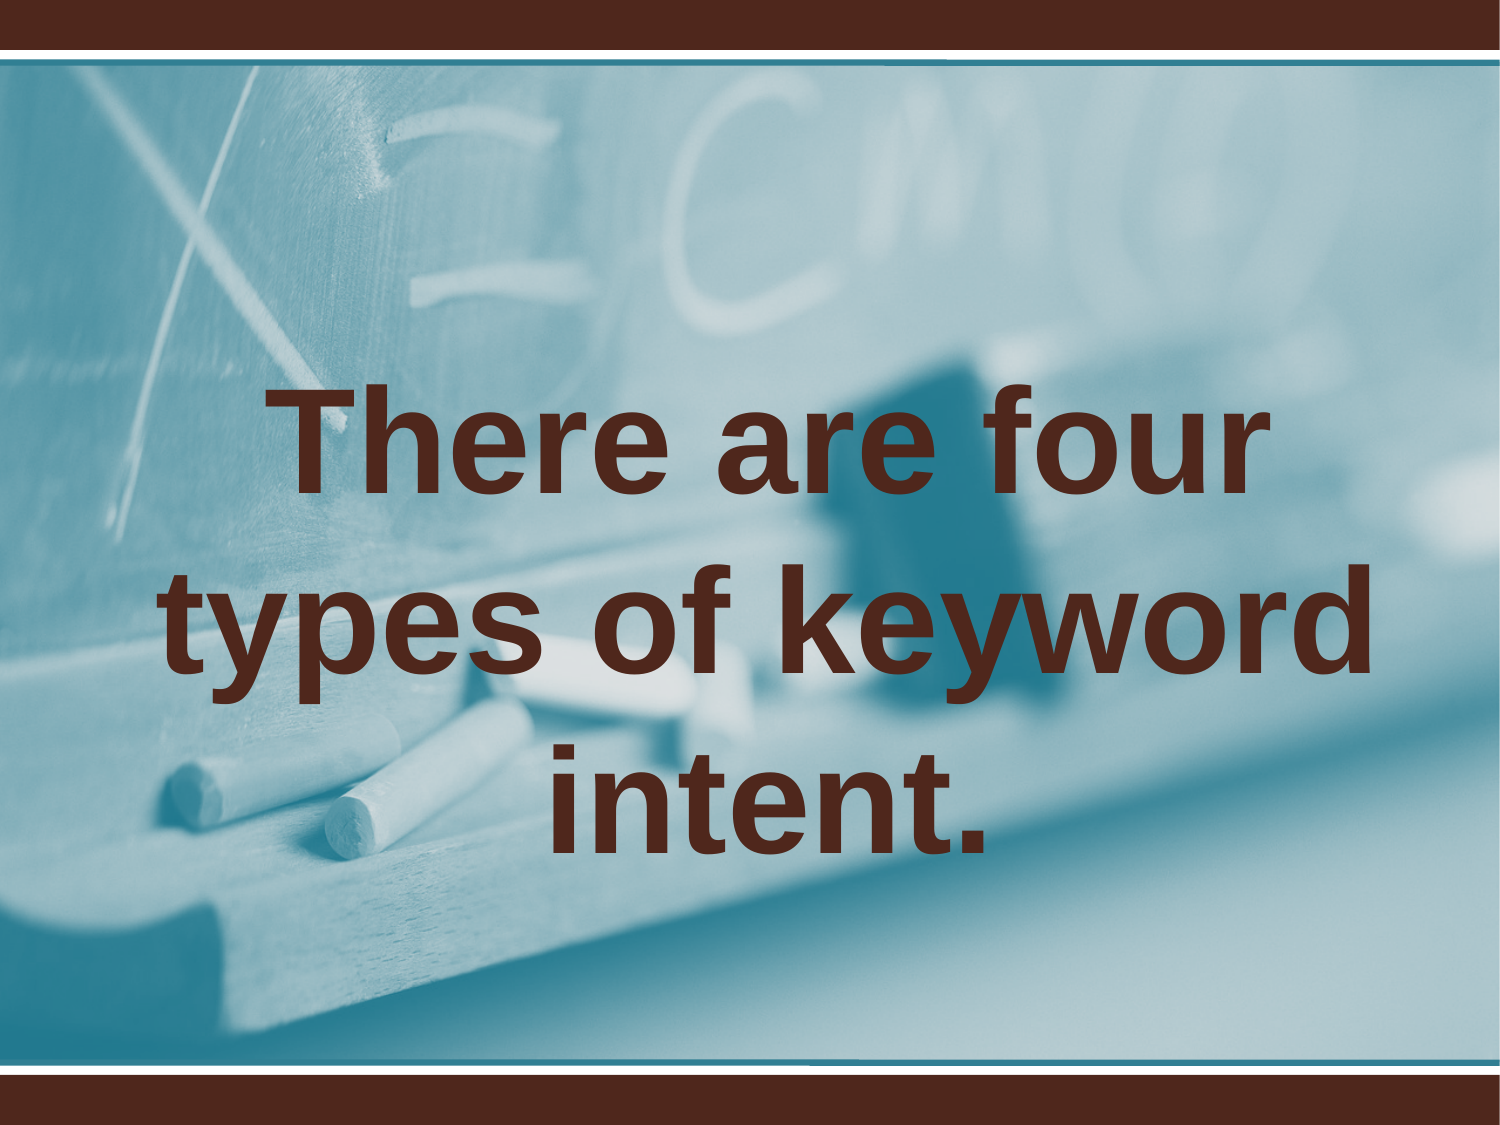

There are four types of keyword intent.